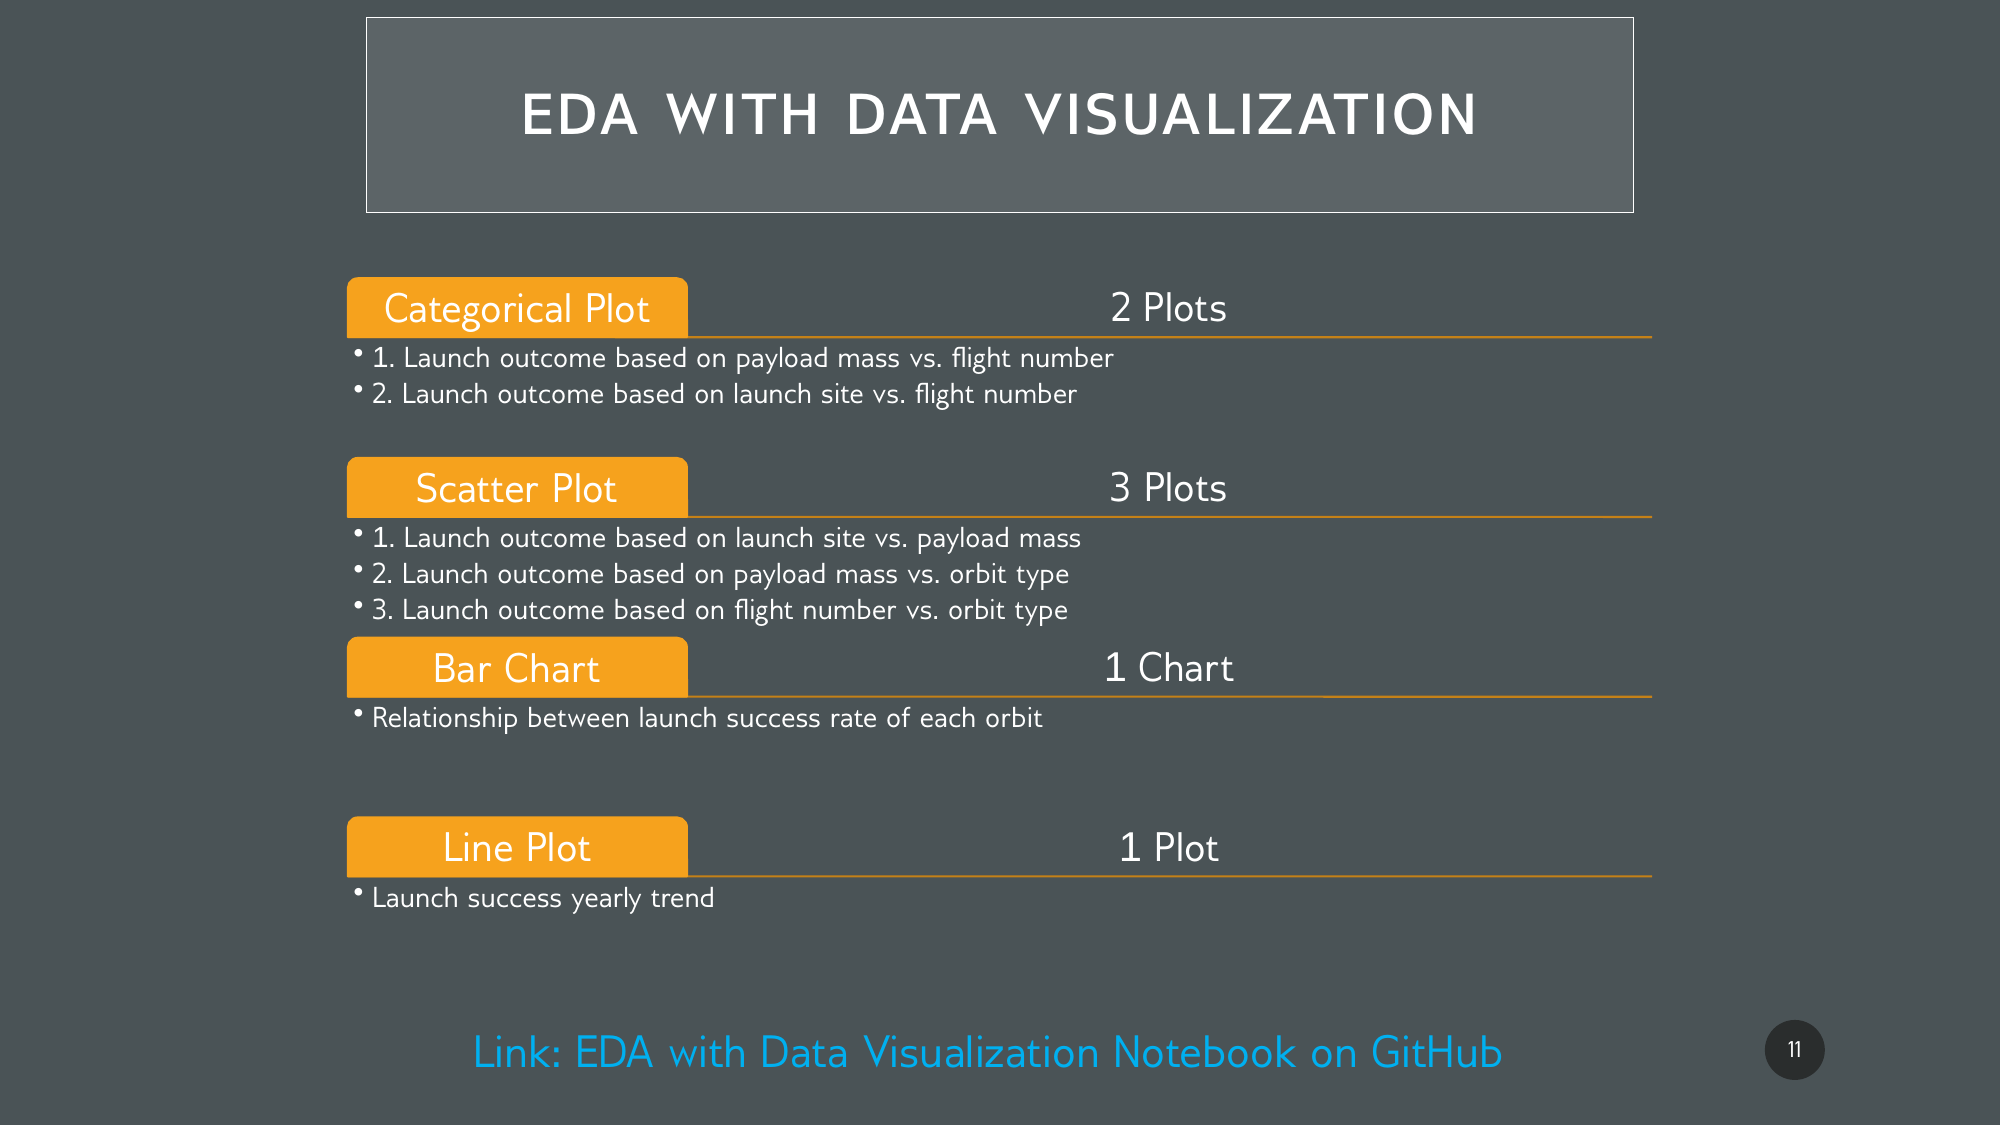

EDA with data visualization
2 Plots
Categorical Plot
1. Launch outcome based on payload mass vs. flight number
2. Launch outcome based on launch site vs. flight number
3 Plots
Scatter Plot
1. Launch outcome based on launch site vs. payload mass
2. Launch outcome based on payload mass vs. orbit type
3. Launch outcome based on flight number vs. orbit type
1 Chart
Bar Chart
Relationship between launch success rate of each orbit

1 Plot
Line Plot
Launch success yearly trend

Link: EDA with Data Visualization Notebook on GitHub
11